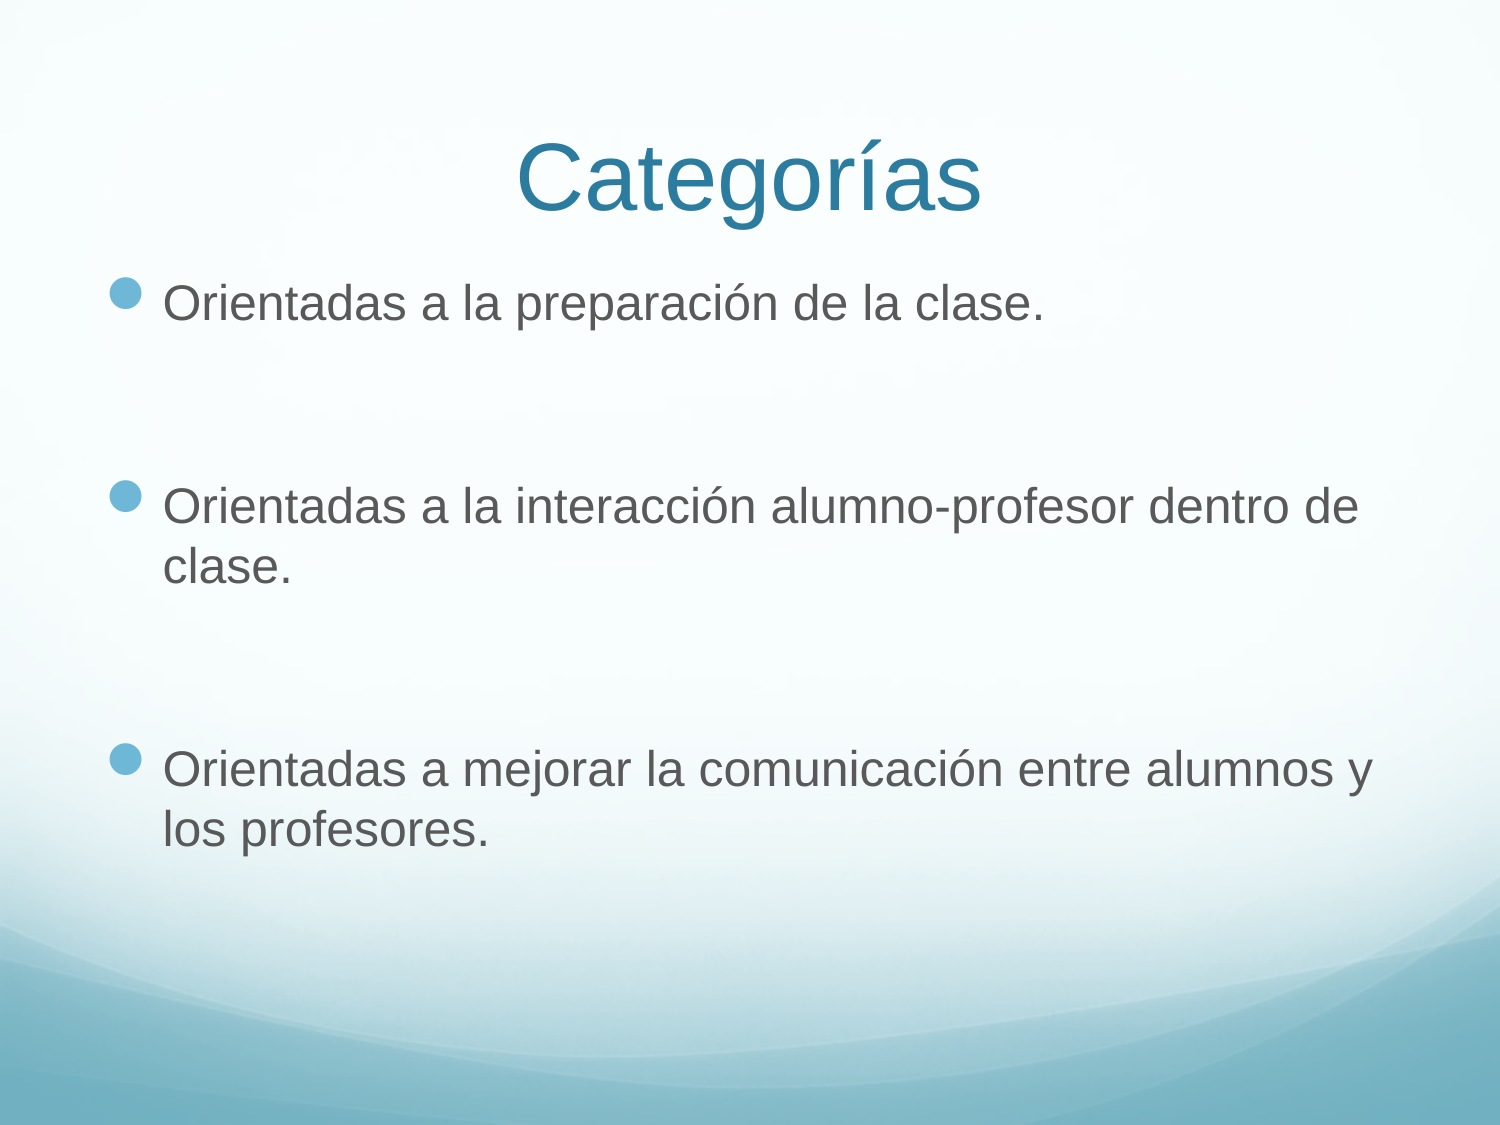

# Categorías
Orientadas a la preparación de la clase.

Orientadas a la interacción alumno-profesor dentro de clase.

Orientadas a mejorar la comunicación entre alumnos y los profesores.